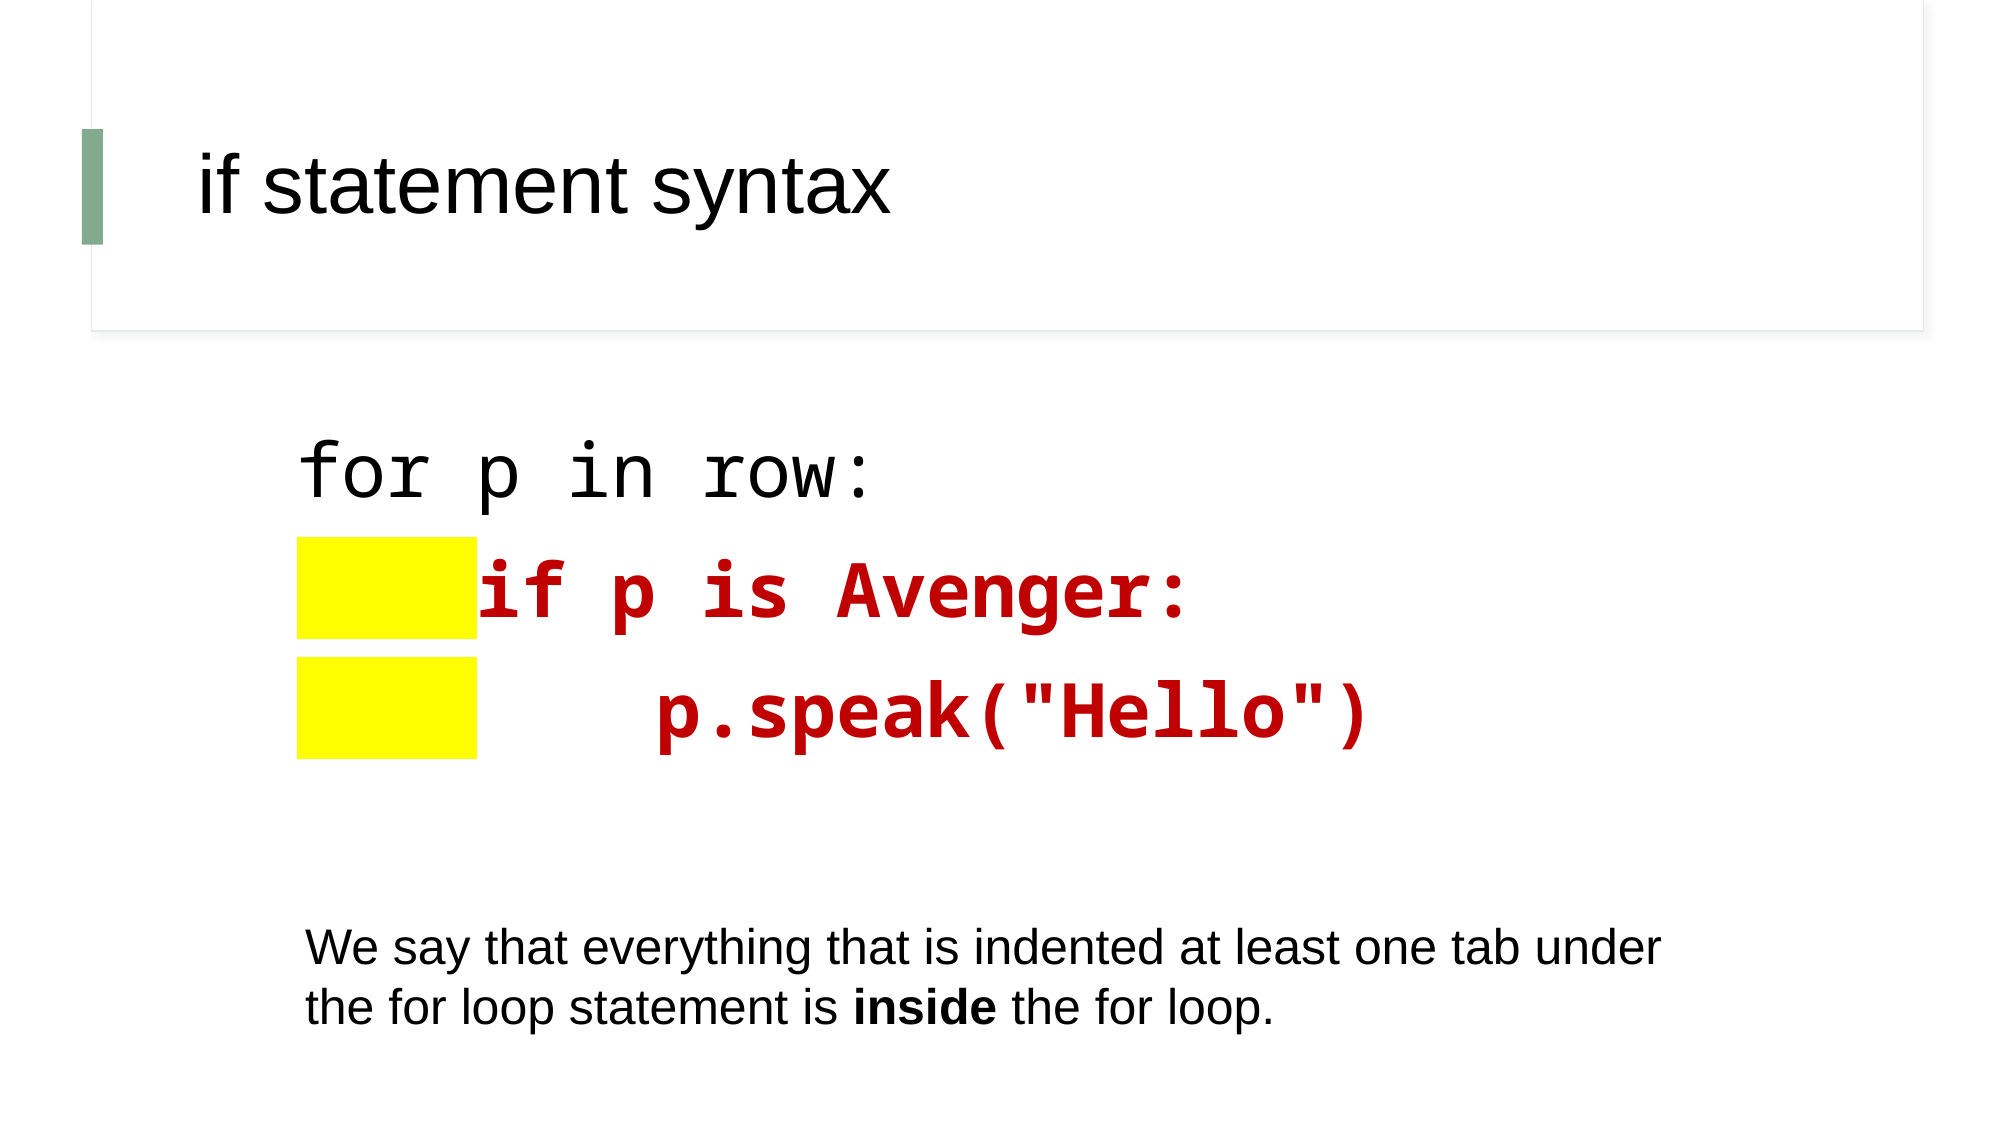

# if statement syntax
 for p in row:
     if p is Avenger:
         p.speak("Hello")

We say that everything that is indented at least one tab under the for loop statement is inside the for loop.